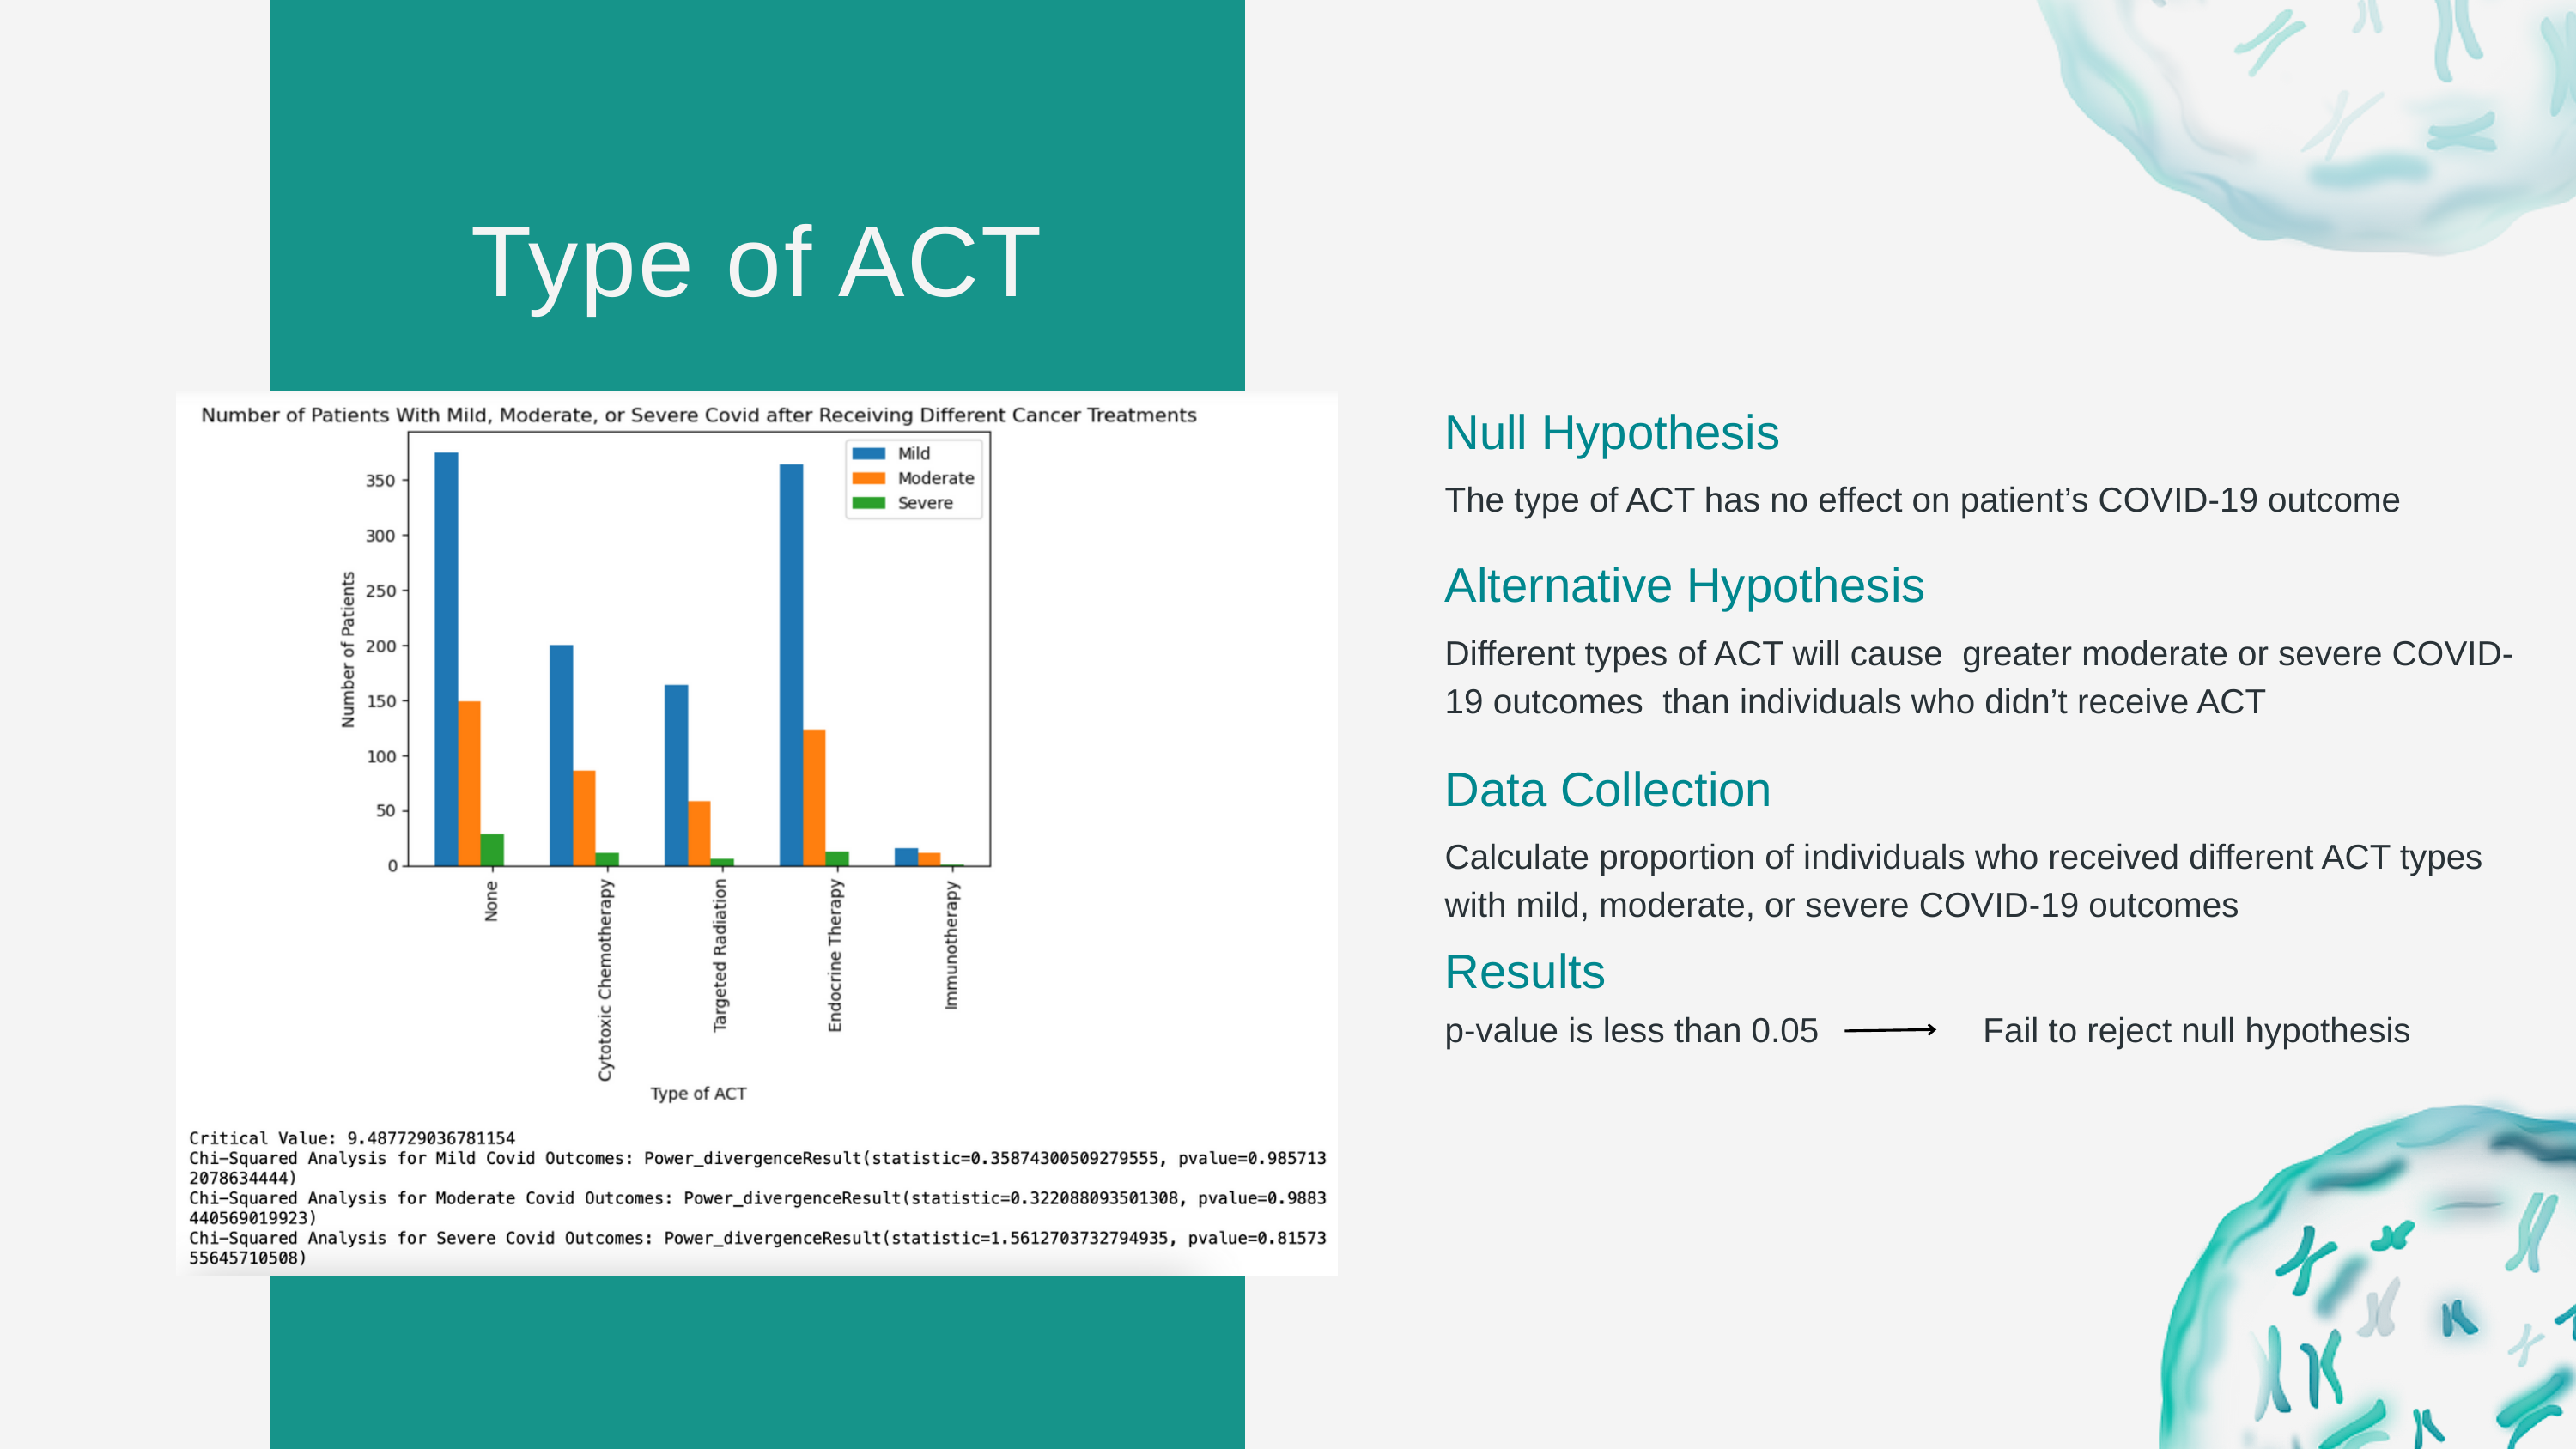

Type of ACT
Null Hypothesis

The type of ACT has no effect on patient’s COVID-19 outcome
Alternative Hypothesis
Different types of ACT will cause  greater moderate or severe COVID-19 outcomes  than individuals who didn’t receive ACT
Data Collection
Calculate proportion of individuals who received different ACT types with mild, moderate, or severe COVID-19 outcomes
Results
Fail to reject null hypothesis
p-value is less than 0.05